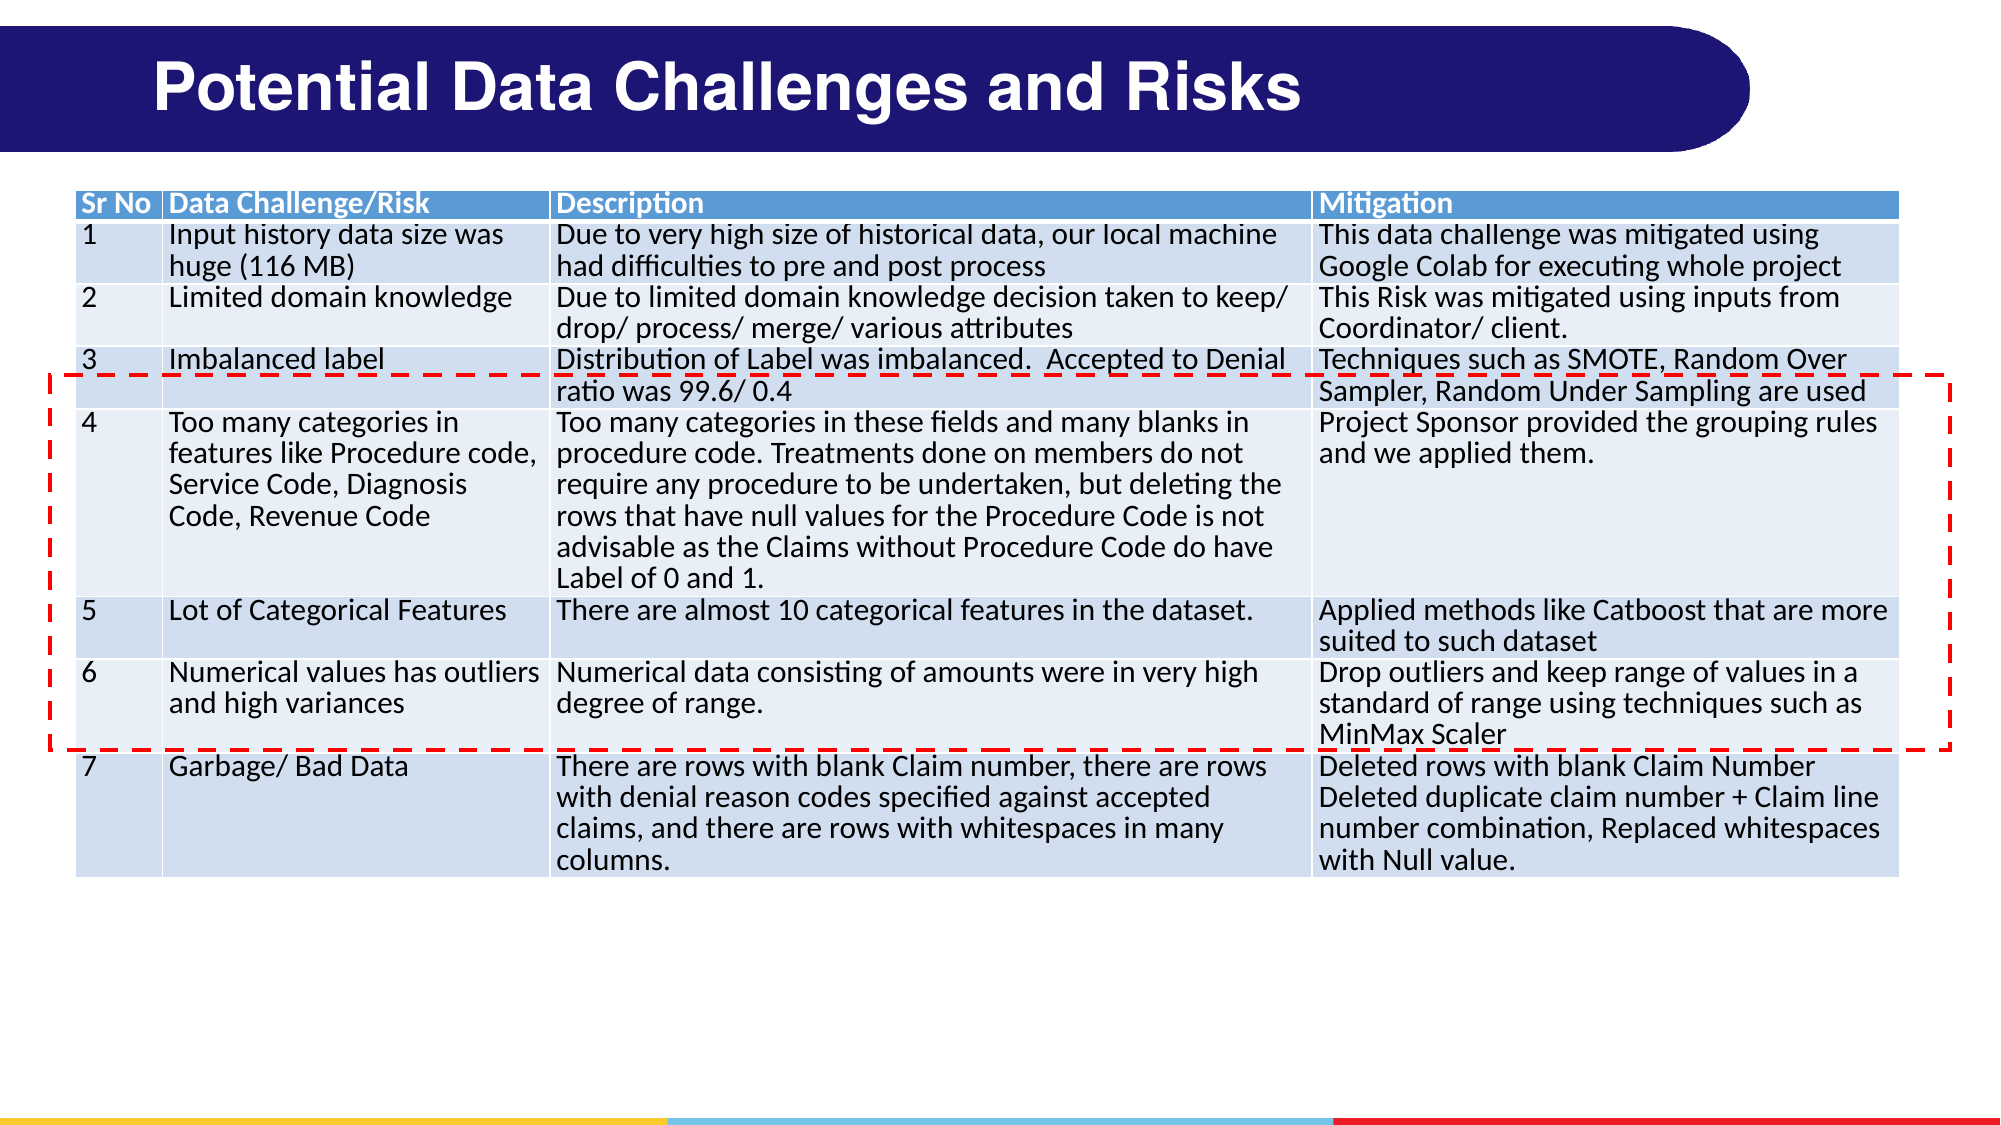

# Potential Data Challenges and Risks
| Sr No | Data Challenge/Risk | Description | Mitigation |
| --- | --- | --- | --- |
| 1 | Input history data size was huge (116 MB) | Due to very high size of historical data, our local machine had difficulties to pre and post process | This data challenge was mitigated using Google Colab for executing whole project |
| 2 | Limited domain knowledge | Due to limited domain knowledge decision taken to keep/ drop/ process/ merge/ various attributes | This Risk was mitigated using inputs from Coordinator/ client. |
| 3 | Imbalanced label | Distribution of Label was imbalanced. Accepted to Denial ratio was 99.6/ 0.4 | Techniques such as SMOTE, Random Over Sampler, Random Under Sampling are used |
| 4 | Too many categories in features like Procedure code, Service Code, Diagnosis Code, Revenue Code | Too many categories in these fields and many blanks in procedure code. Treatments done on members do not require any procedure to be undertaken, but deleting the rows that have null values for the Procedure Code is not advisable as the Claims without Procedure Code do have Label of 0 and 1. | Project Sponsor provided the grouping rules and we applied them. |
| 5 | Lot of Categorical Features | There are almost 10 categorical features in the dataset. | Applied methods like Catboost that are more suited to such dataset |
| 6 | Numerical values has outliers and high variances | Numerical data consisting of amounts were in very high degree of range. | Drop outliers and keep range of values in a standard of range using techniques such as MinMax Scaler |
| 7 | Garbage/ Bad Data | There are rows with blank Claim number, there are rows with denial reason codes specified against accepted claims, and there are rows with whitespaces in many columns. | Deleted rows with blank Claim Number Deleted duplicate claim number + Claim line number combination, Replaced whitespaces with Null value. |